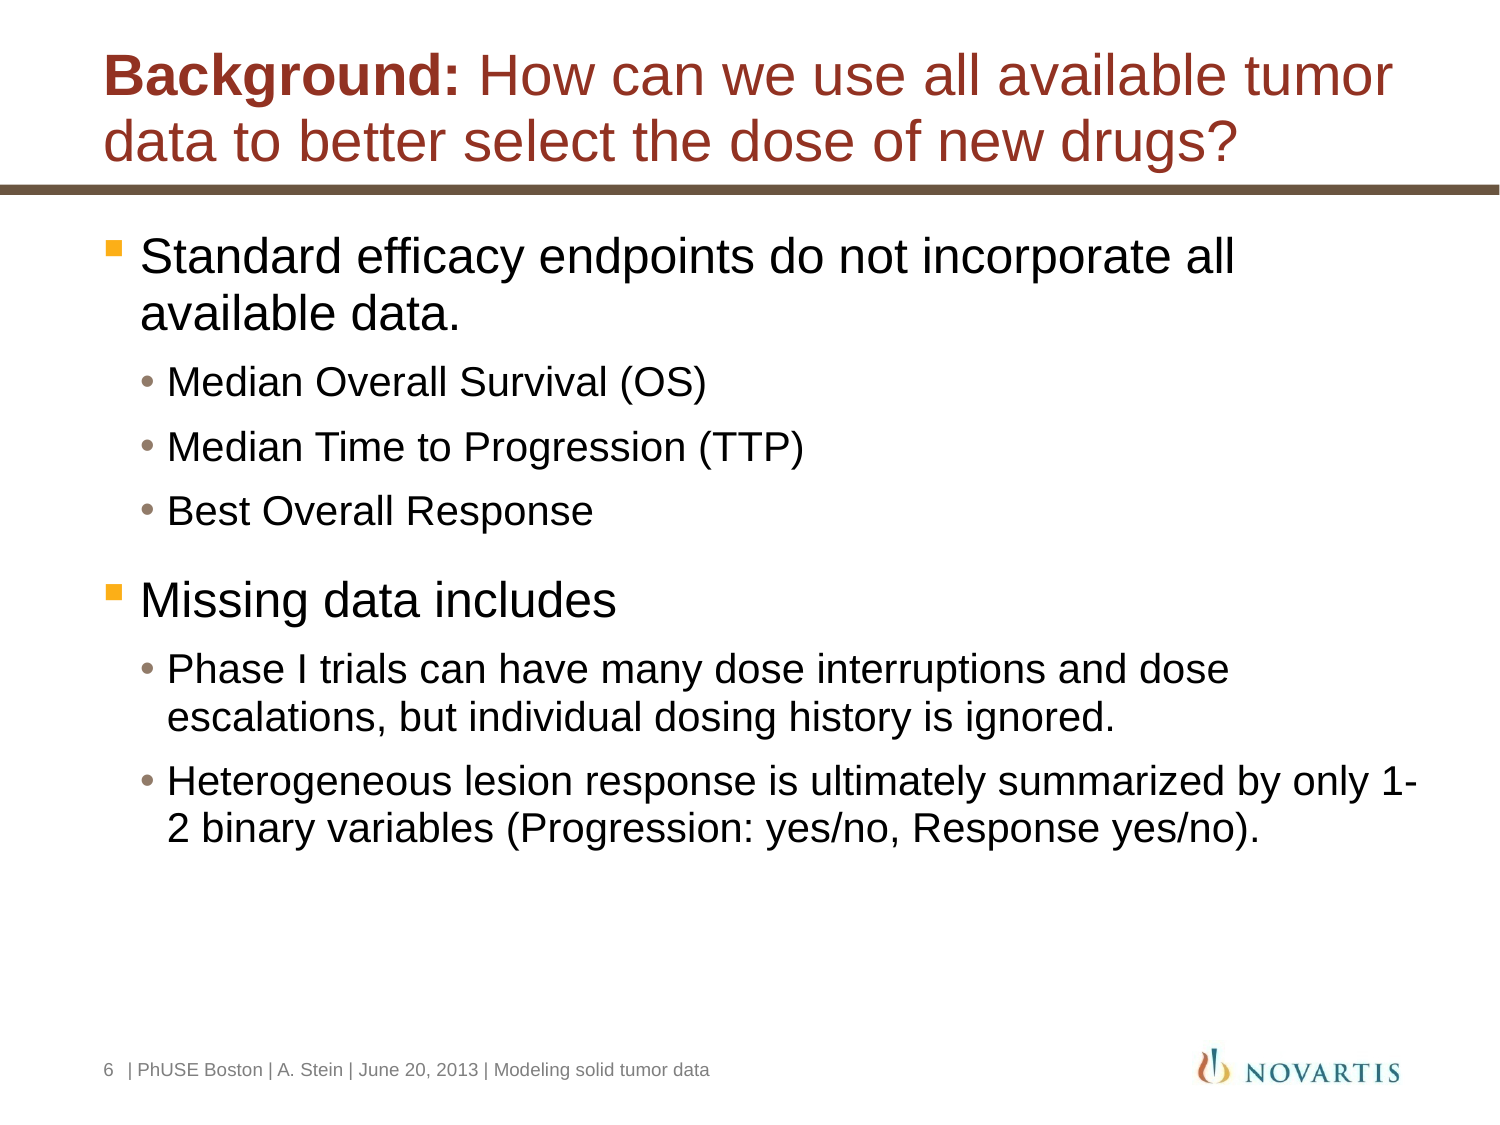

# Background: How can we use all available tumor data to better select the dose of new drugs?
Standard efficacy endpoints do not incorporate all available data.
Median Overall Survival (OS)
Median Time to Progression (TTP)
Best Overall Response
Missing data includes
Phase I trials can have many dose interruptions and dose escalations, but individual dosing history is ignored.
Heterogeneous lesion response is ultimately summarized by only 1-2 binary variables (Progression: yes/no, Response yes/no).

6
| PhUSE Boston | A. Stein | June 20, 2013 | Modeling solid tumor data